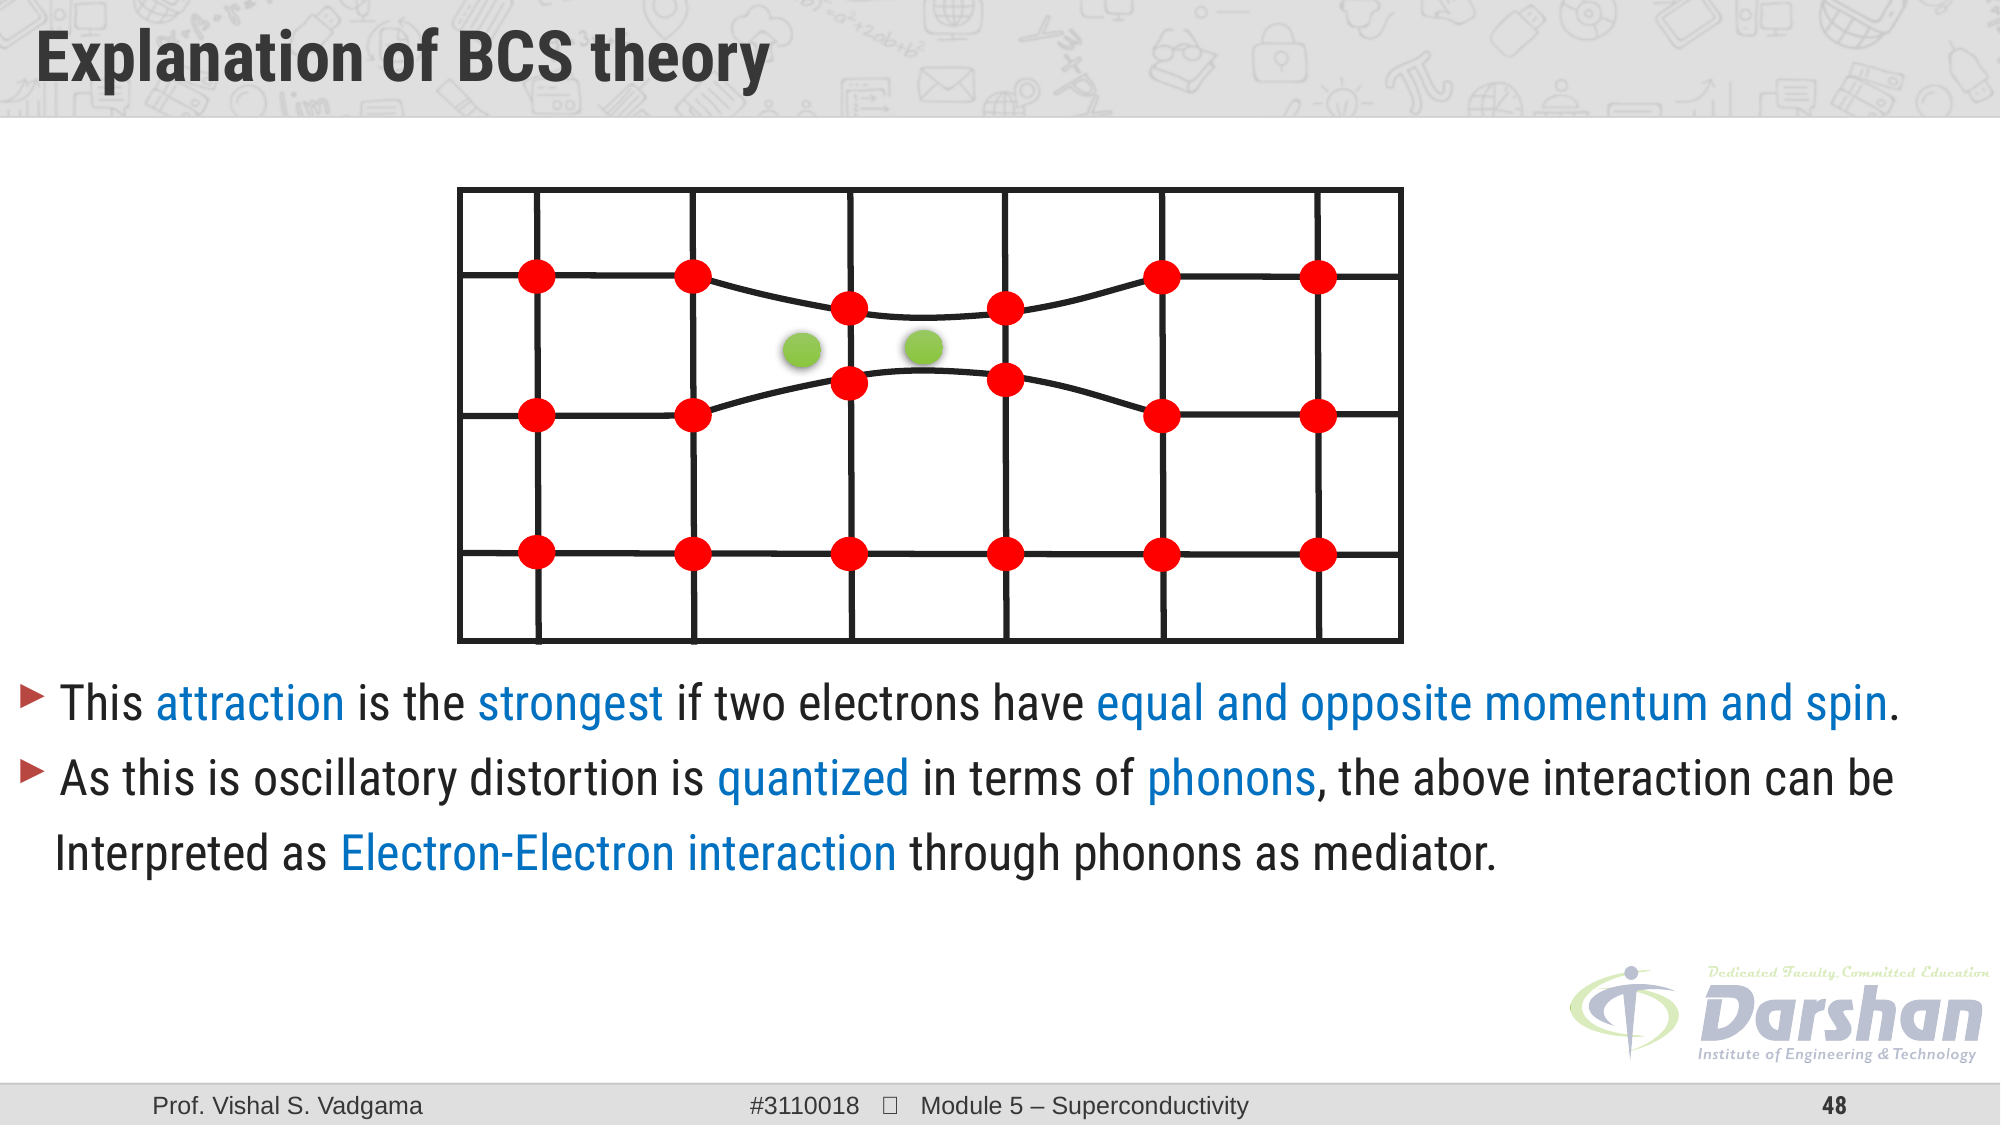

# Explanation of BCS theory

This attraction is the strongest if two electrons have equal and opposite momentum and spin.
As this is oscillatory distortion is quantized in terms of phonons, the above interaction can be
Interpreted as Electron-Electron interaction through phonons as mediator.